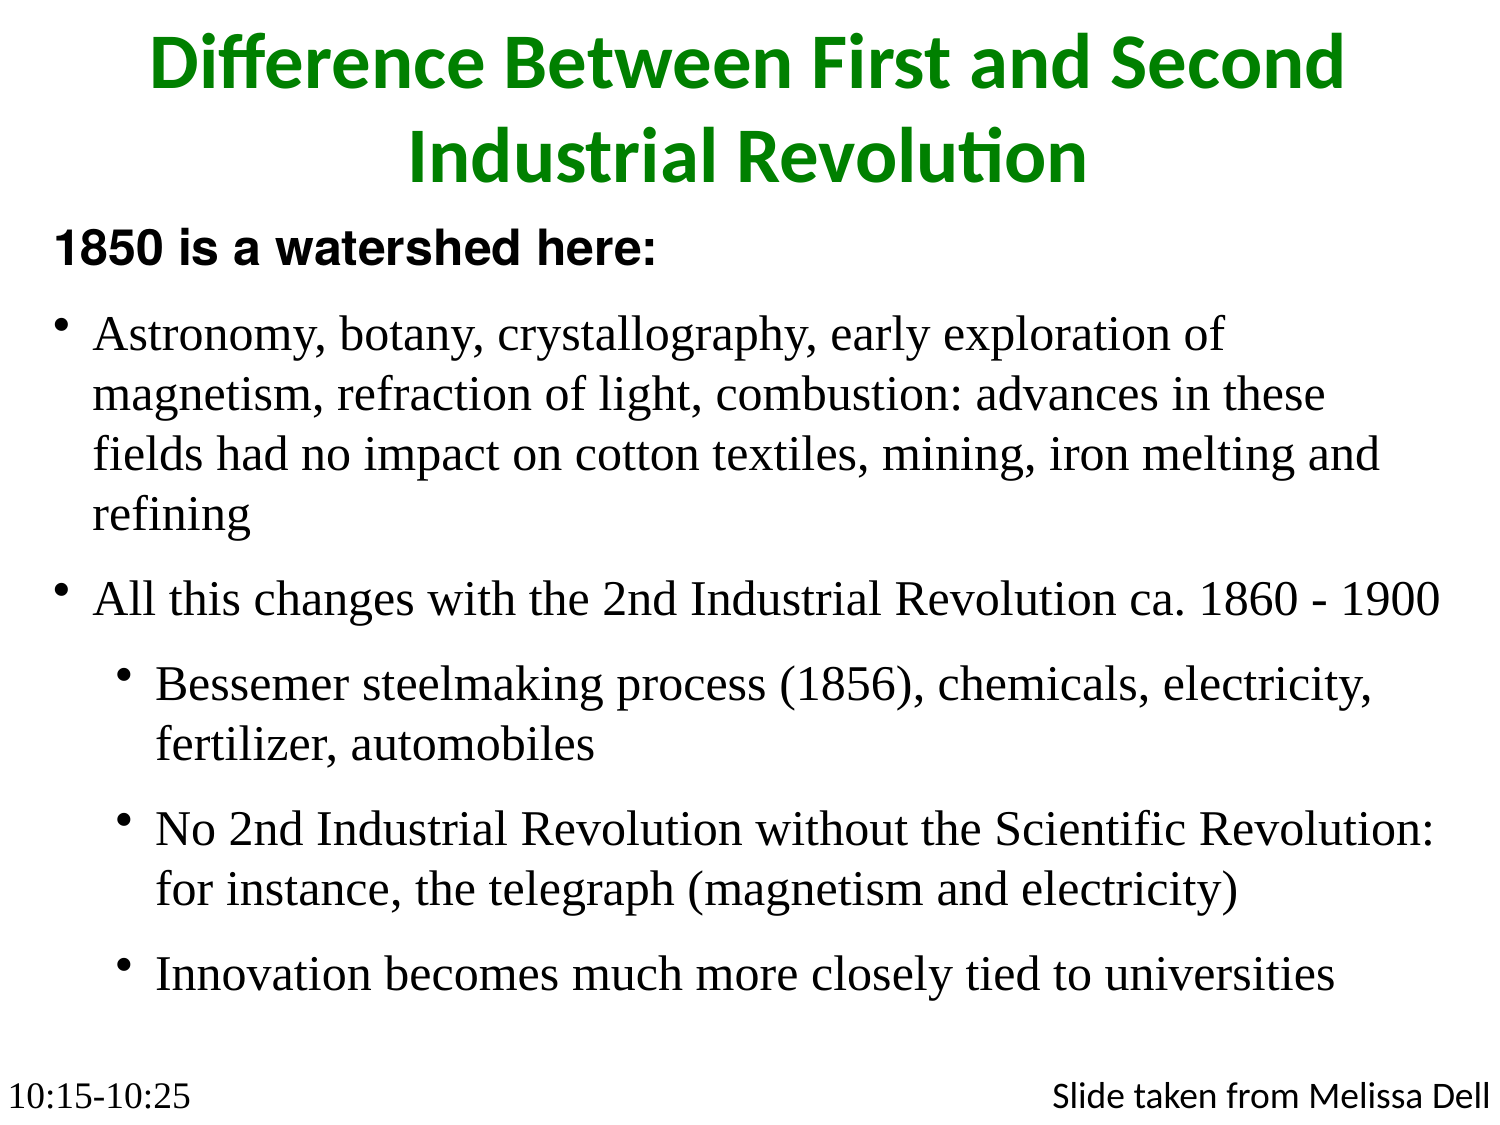

Difference Between First and Second Industrial Revolution
1850 is a watershed here:
Astronomy, botany, crystallography, early exploration of magnetism, refraction of light, combustion: advances in these fields had no impact on cotton textiles, mining, iron melting and refining
All this changes with the 2nd Industrial Revolution ca. 1860 - 1900
Bessemer steelmaking process (1856), chemicals, electricity, fertilizer, automobiles
No 2nd Industrial Revolution without the Scientific Revolution: for instance, the telegraph (magnetism and electricity)
Innovation becomes much more closely tied to universities
10:15-10:25
Slide taken from Melissa Dell